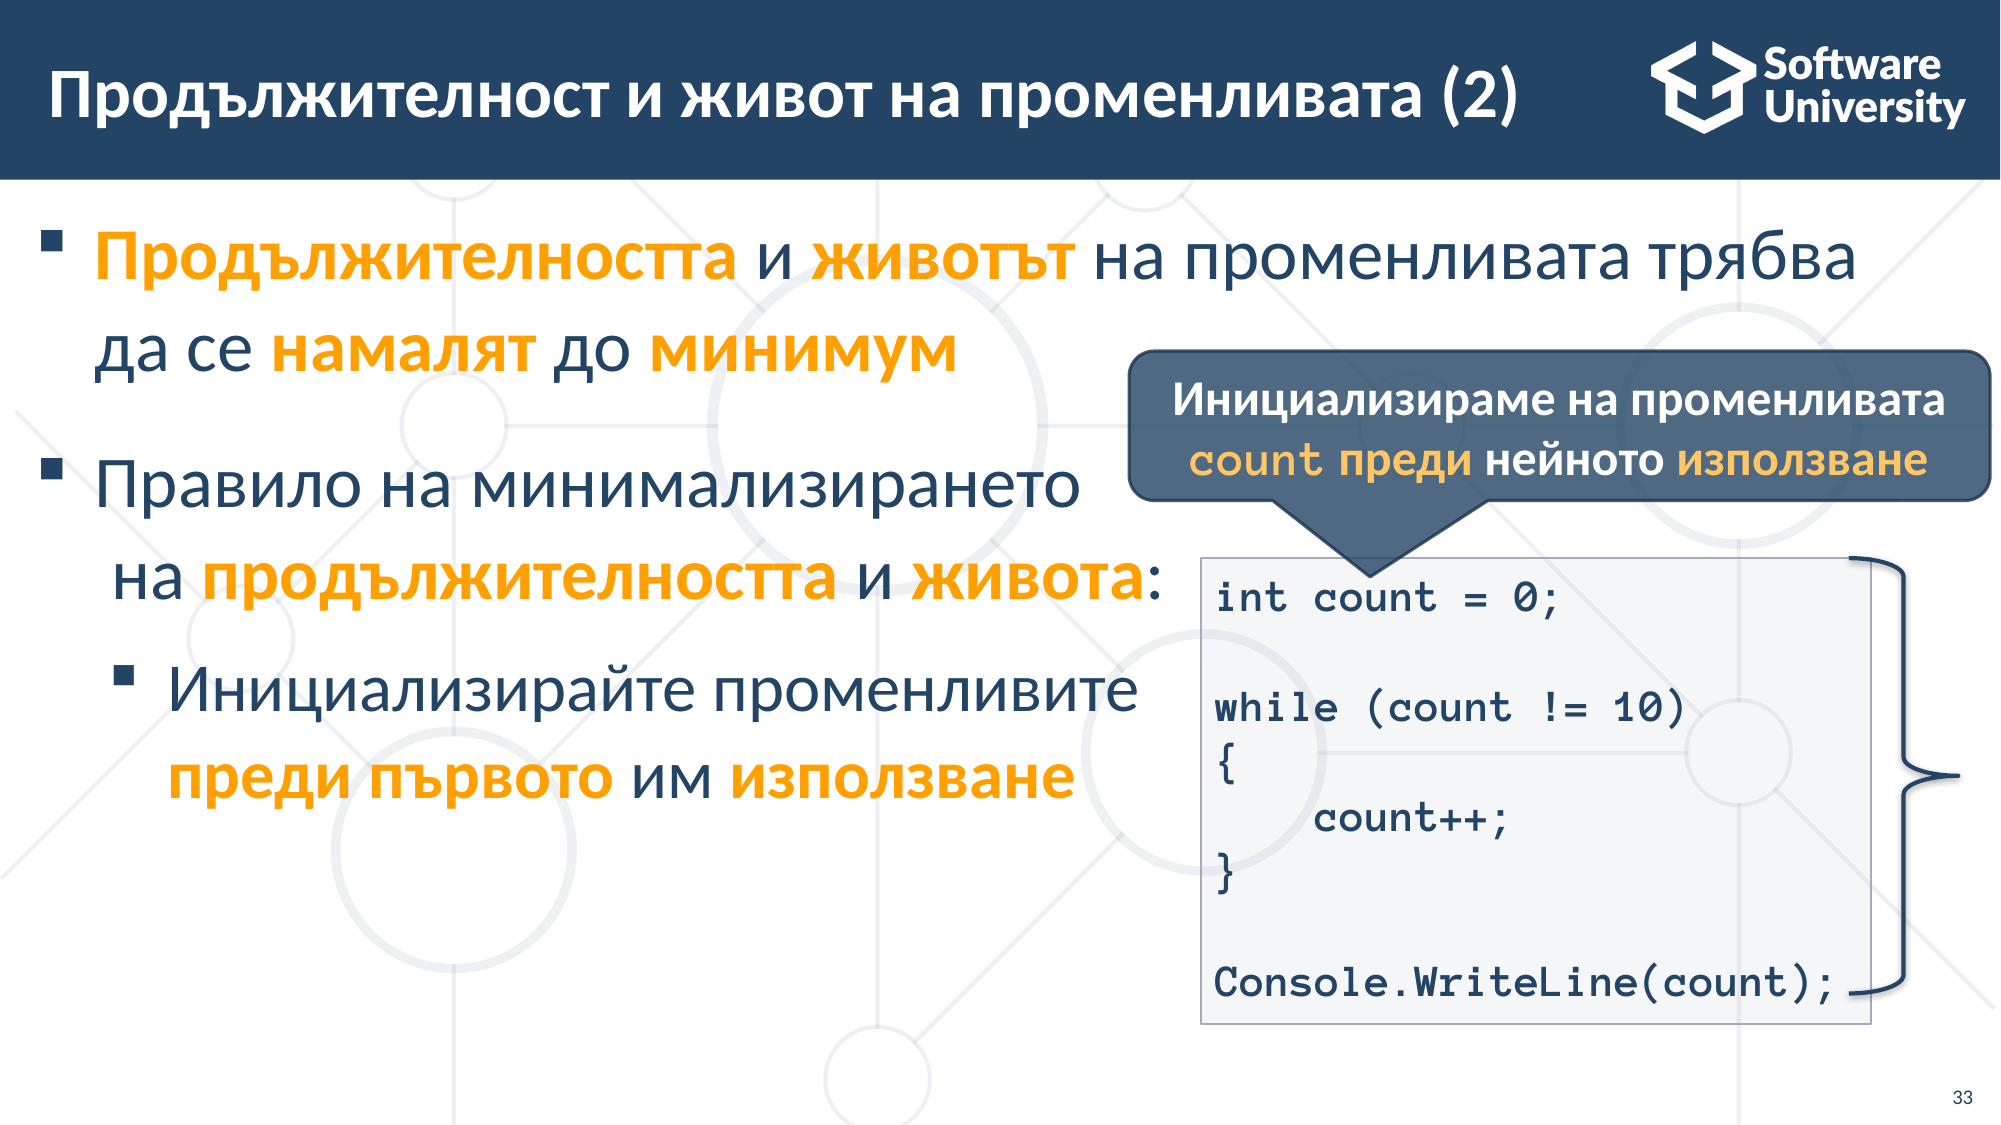

# Продължителност и живот на променливата (2)
Продължителността и животът на променливата трябва да се намалят до минимум
Правило на минимализирането
 на продължителността и живота:
Инициализирайте променливите
преди първото им използване
Инициализираме на променливата count преди нейното използване

int count = 0;

while (count != 10)
{
    count++;
}

Console.WriteLine(count);
33